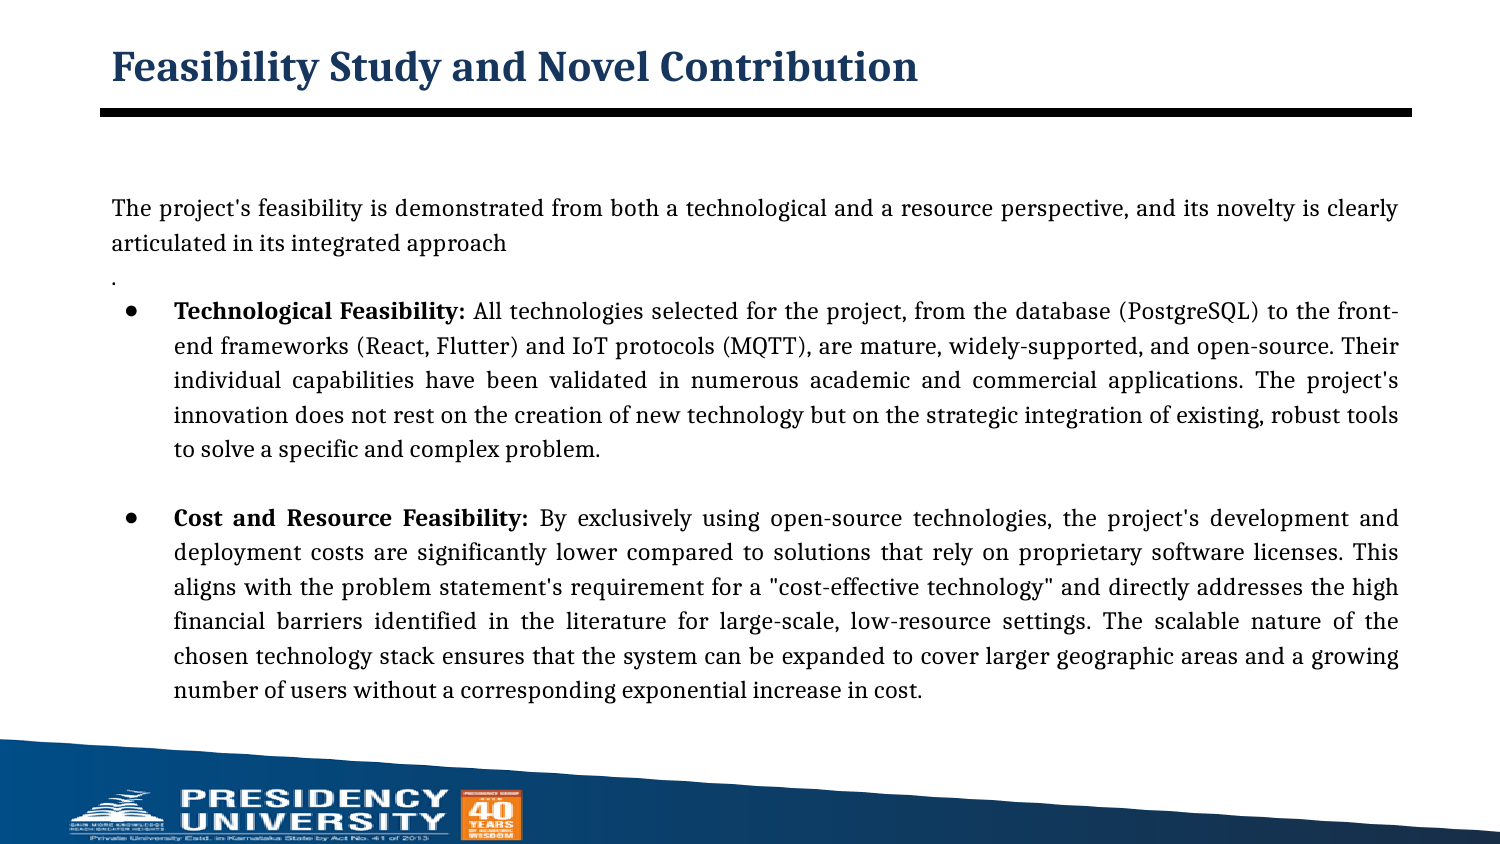

# Feasibility Study and Novel Contribution
The project's feasibility is demonstrated from both a technological and a resource perspective, and its novelty is clearly articulated in its integrated approach
.
Technological Feasibility: All technologies selected for the project, from the database (PostgreSQL) to the front-end frameworks (React, Flutter) and IoT protocols (MQTT), are mature, widely-supported, and open-source. Their individual capabilities have been validated in numerous academic and commercial applications. The project's innovation does not rest on the creation of new technology but on the strategic integration of existing, robust tools to solve a specific and complex problem.

Cost and Resource Feasibility: By exclusively using open-source technologies, the project's development and deployment costs are significantly lower compared to solutions that rely on proprietary software licenses. This aligns with the problem statement's requirement for a "cost-effective technology" and directly addresses the high financial barriers identified in the literature for large-scale, low-resource settings. The scalable nature of the chosen technology stack ensures that the system can be expanded to cover larger geographic areas and a growing number of users without a corresponding exponential increase in cost.